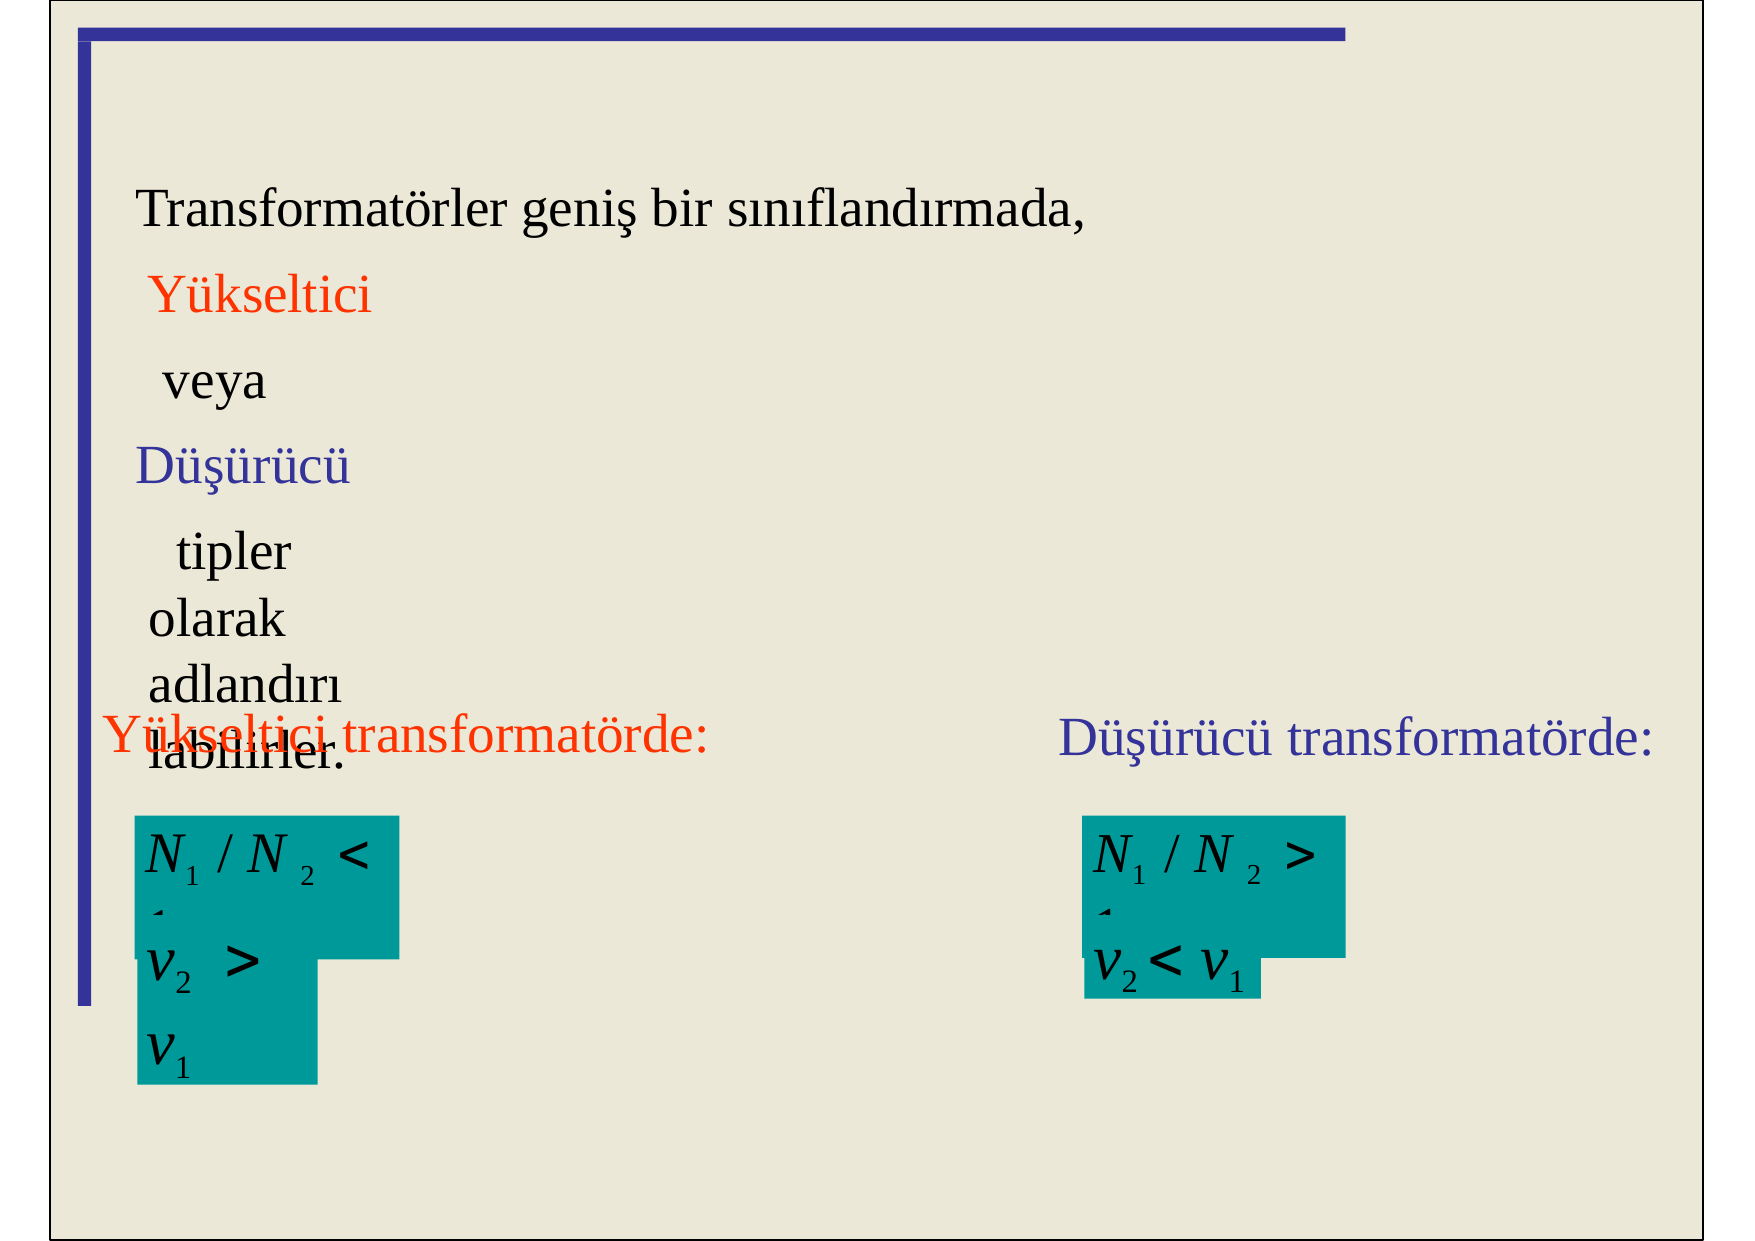

Transformatörler geniş bir sınıflandırmada,
Yükseltici
veya  Düşürücü
tipler olarak adlandırılabilirler.
Yükseltici transformatörde:
Düşürücü transformatörde:
N1  / N 2	< 1
N1  / N 2	> 1
v2	> v1
v2 < v1